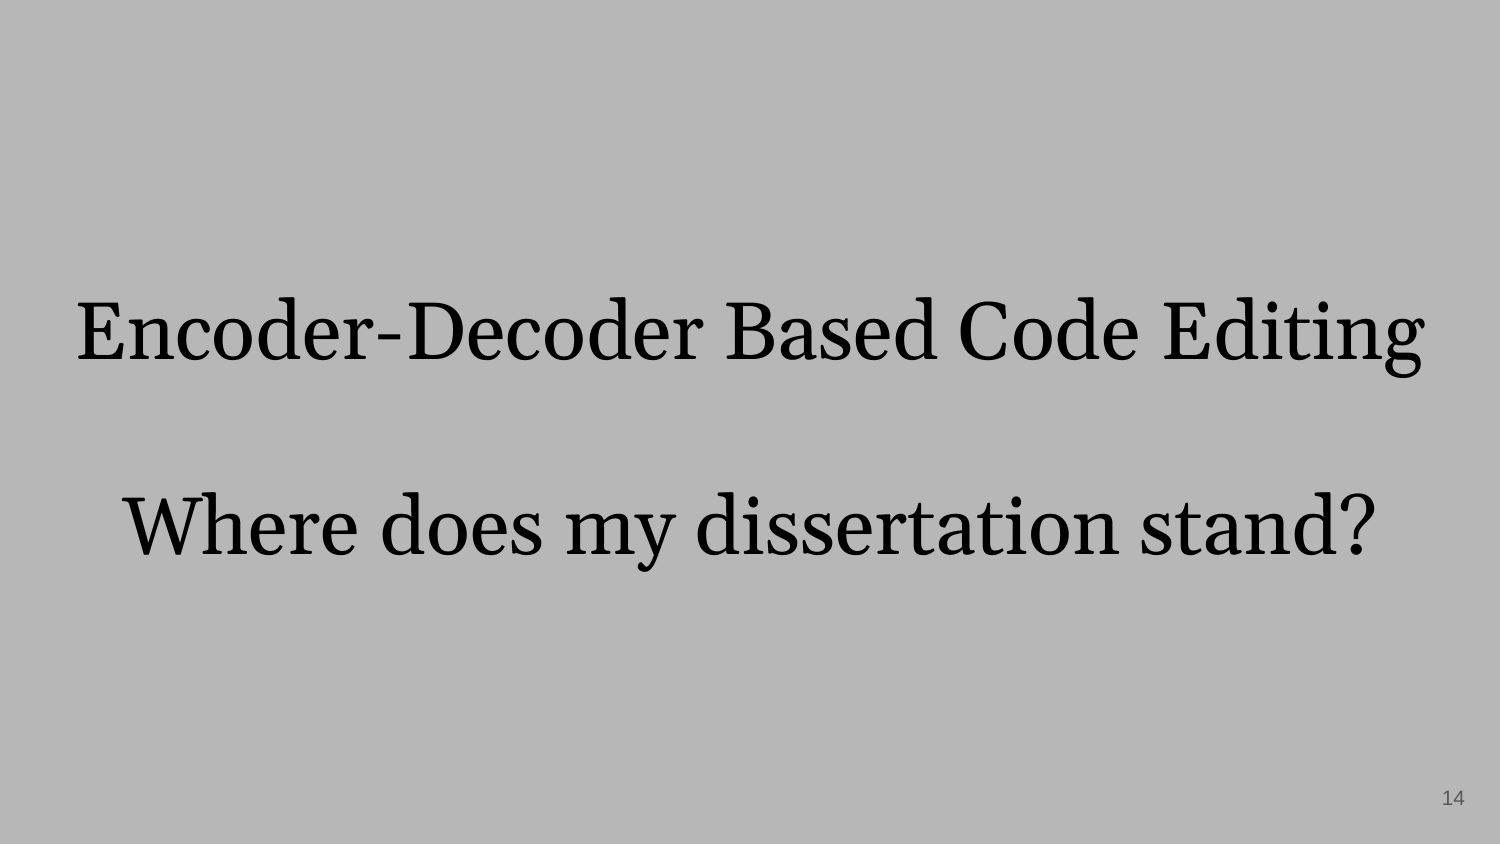

# Encoder-Decoder Based Code Editing

Where does my dissertation stand?
14